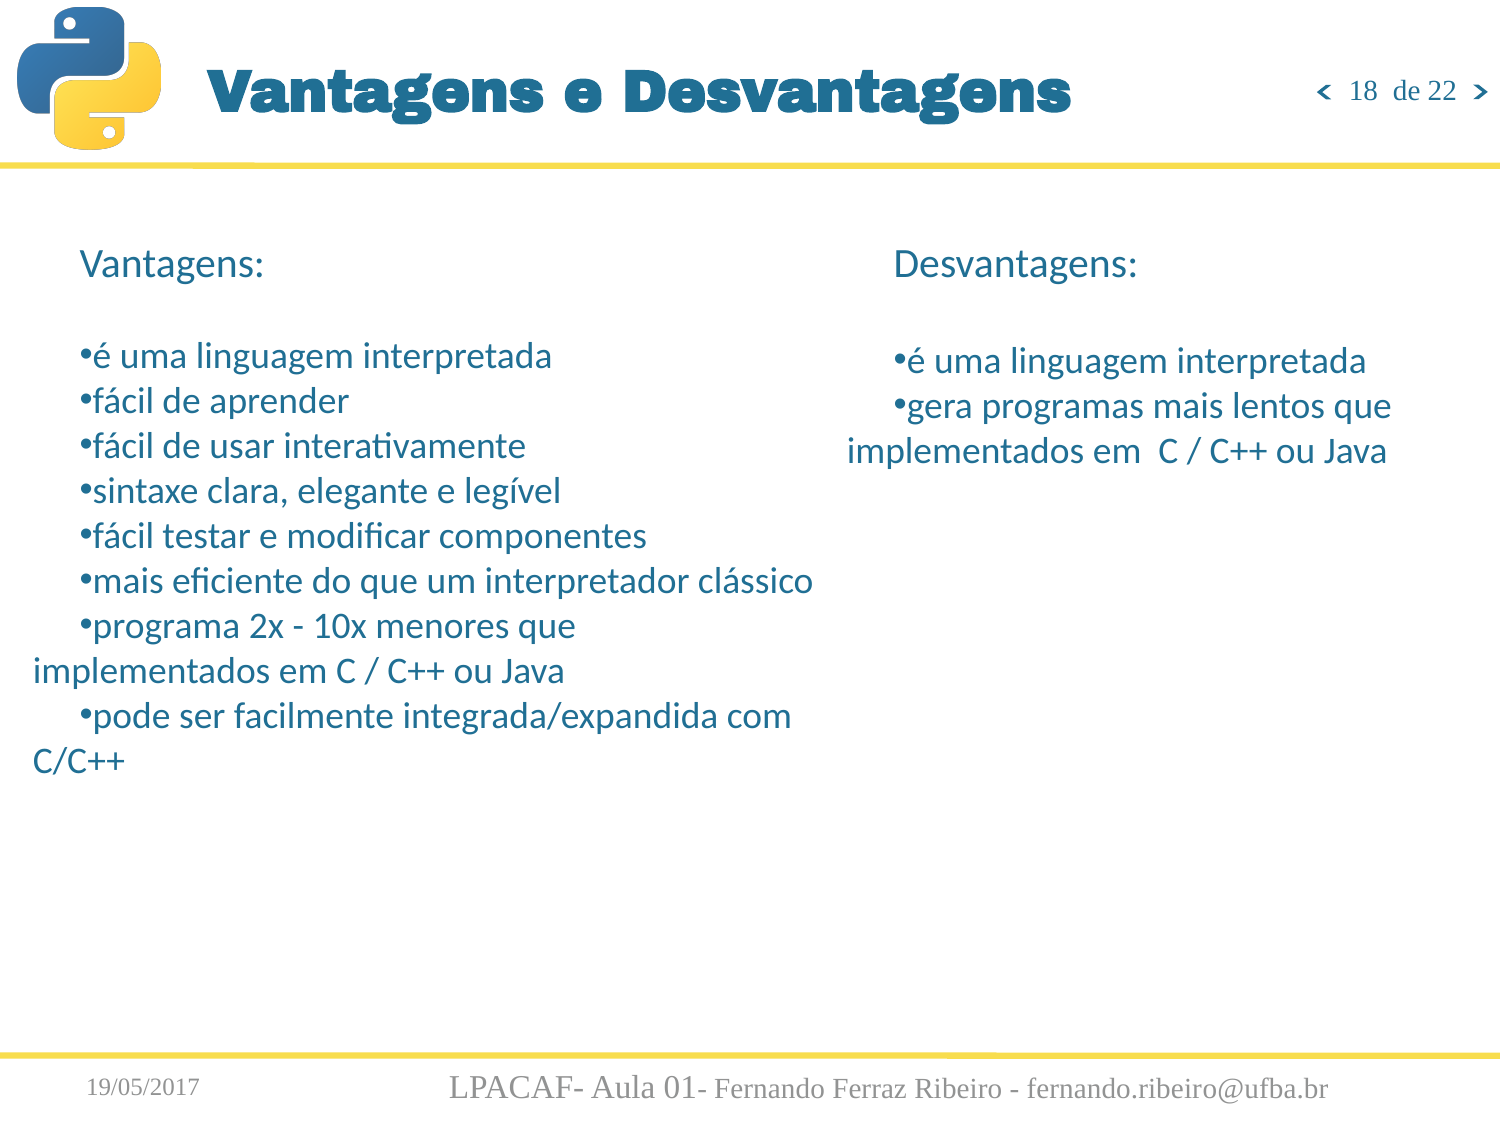

# Vantagens e Desvantagens
18  de 22
Vantagens:

é uma linguagem interpretada
fácil de aprender
fácil de usar interativamente
sintaxe clara, elegante e legível
fácil testar e modificar componentes
mais eficiente do que um interpretador clássico
programa 2x - 10x menores que implementados em C / C++ ou Java
pode ser facilmente integrada/expandida com C/C++

Desvantagens:

é uma linguagem interpretada
gera programas mais lentos que implementados em  C / C++ ou Java
19/05/2017
LPACAF- Aula 01- Fernando Ferraz Ribeiro - fernando.ribeiro@ufba.br